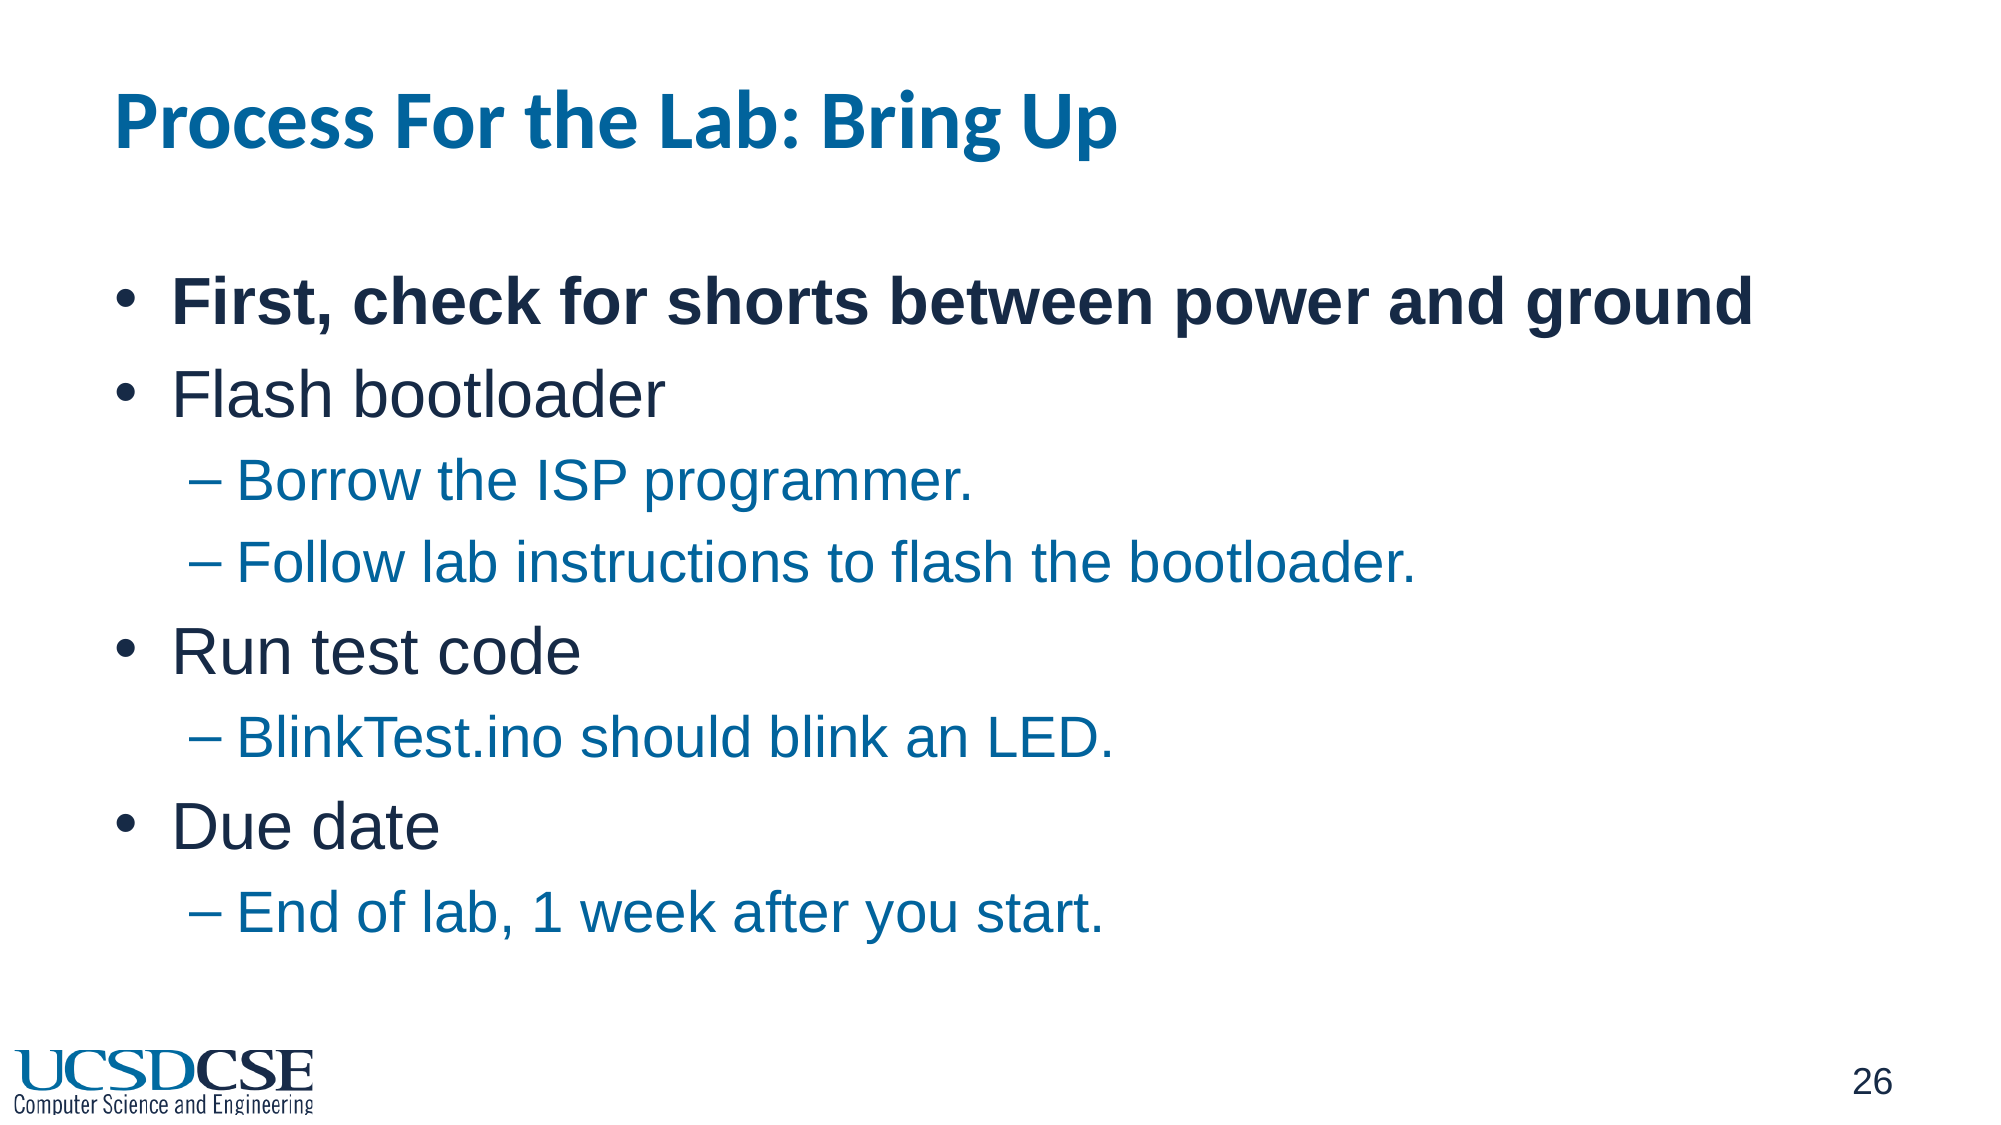

# Process For the Lab: Bring Up
First, check for shorts between power and ground
Flash bootloader
Borrow the ISP programmer.
Follow lab instructions to flash the bootloader.
Run test code
BlinkTest.ino should blink an LED.
Due date
End of lab, 1 week after you start.